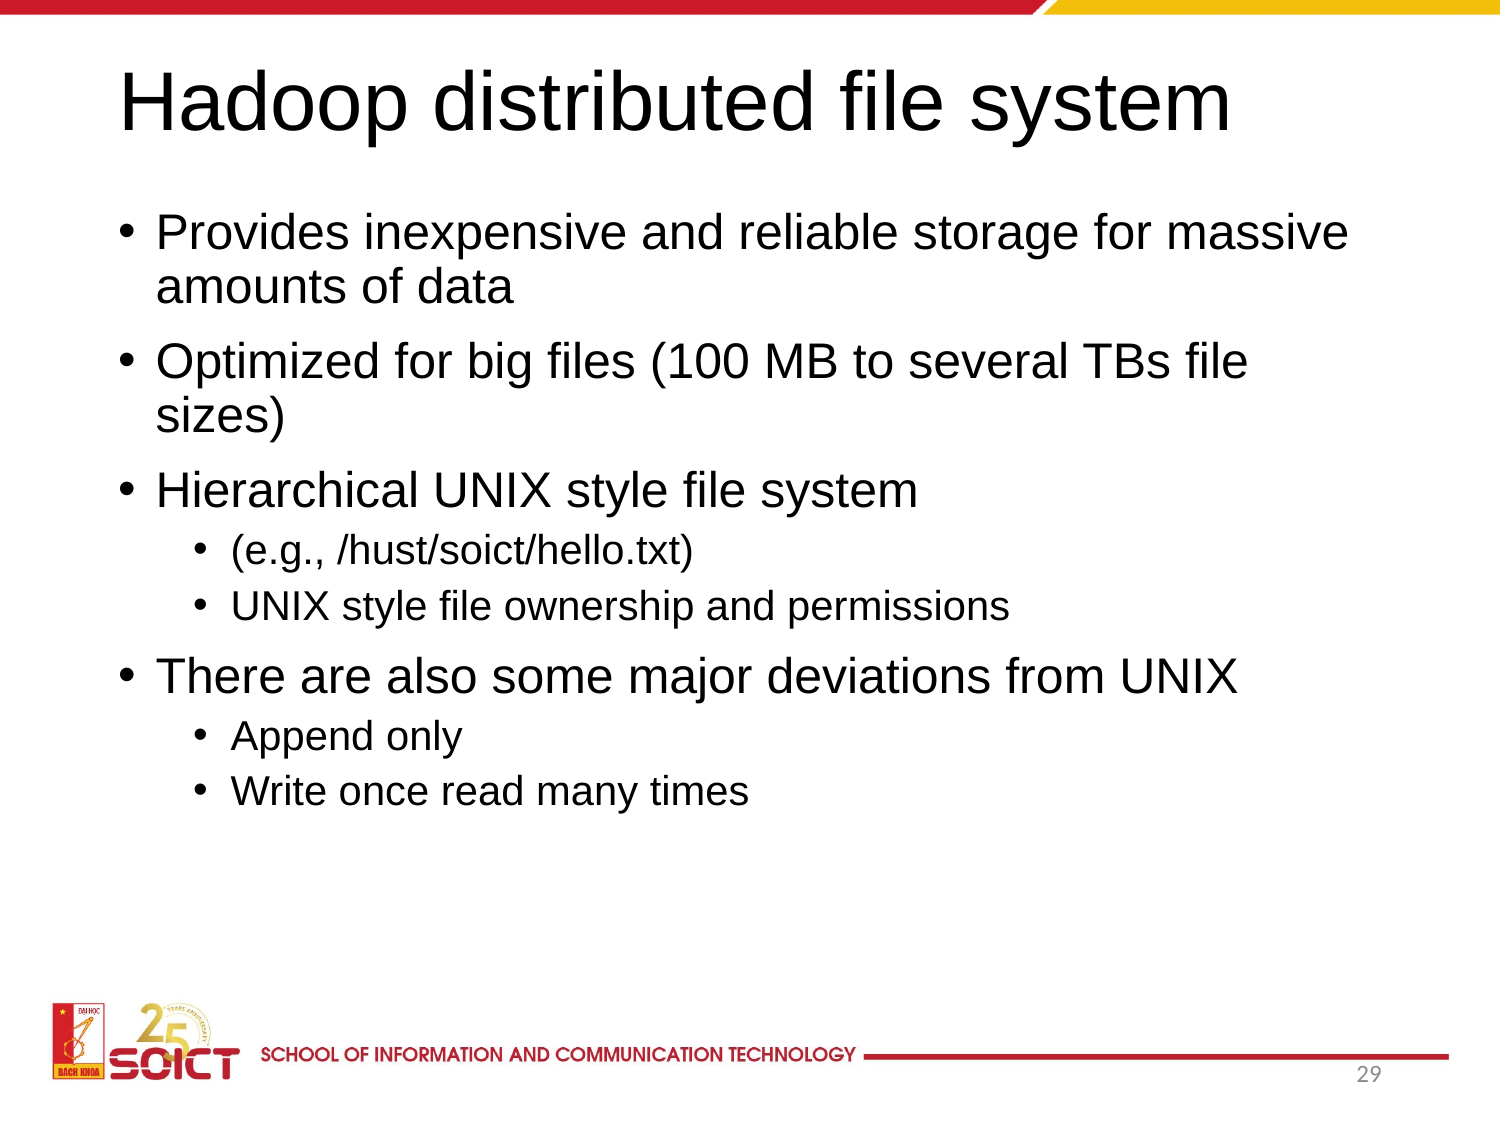

# Hadoop distributed file system
Provides inexpensive and reliable storage for massive amounts of data
Optimized for big files (100 MB to several TBs file sizes)
Hierarchical UNIX style file system
(e.g., /hust/soict/hello.txt)
UNIX style file ownership and permissions
There are also some major deviations from UNIX
Append only
Write once read many times
29